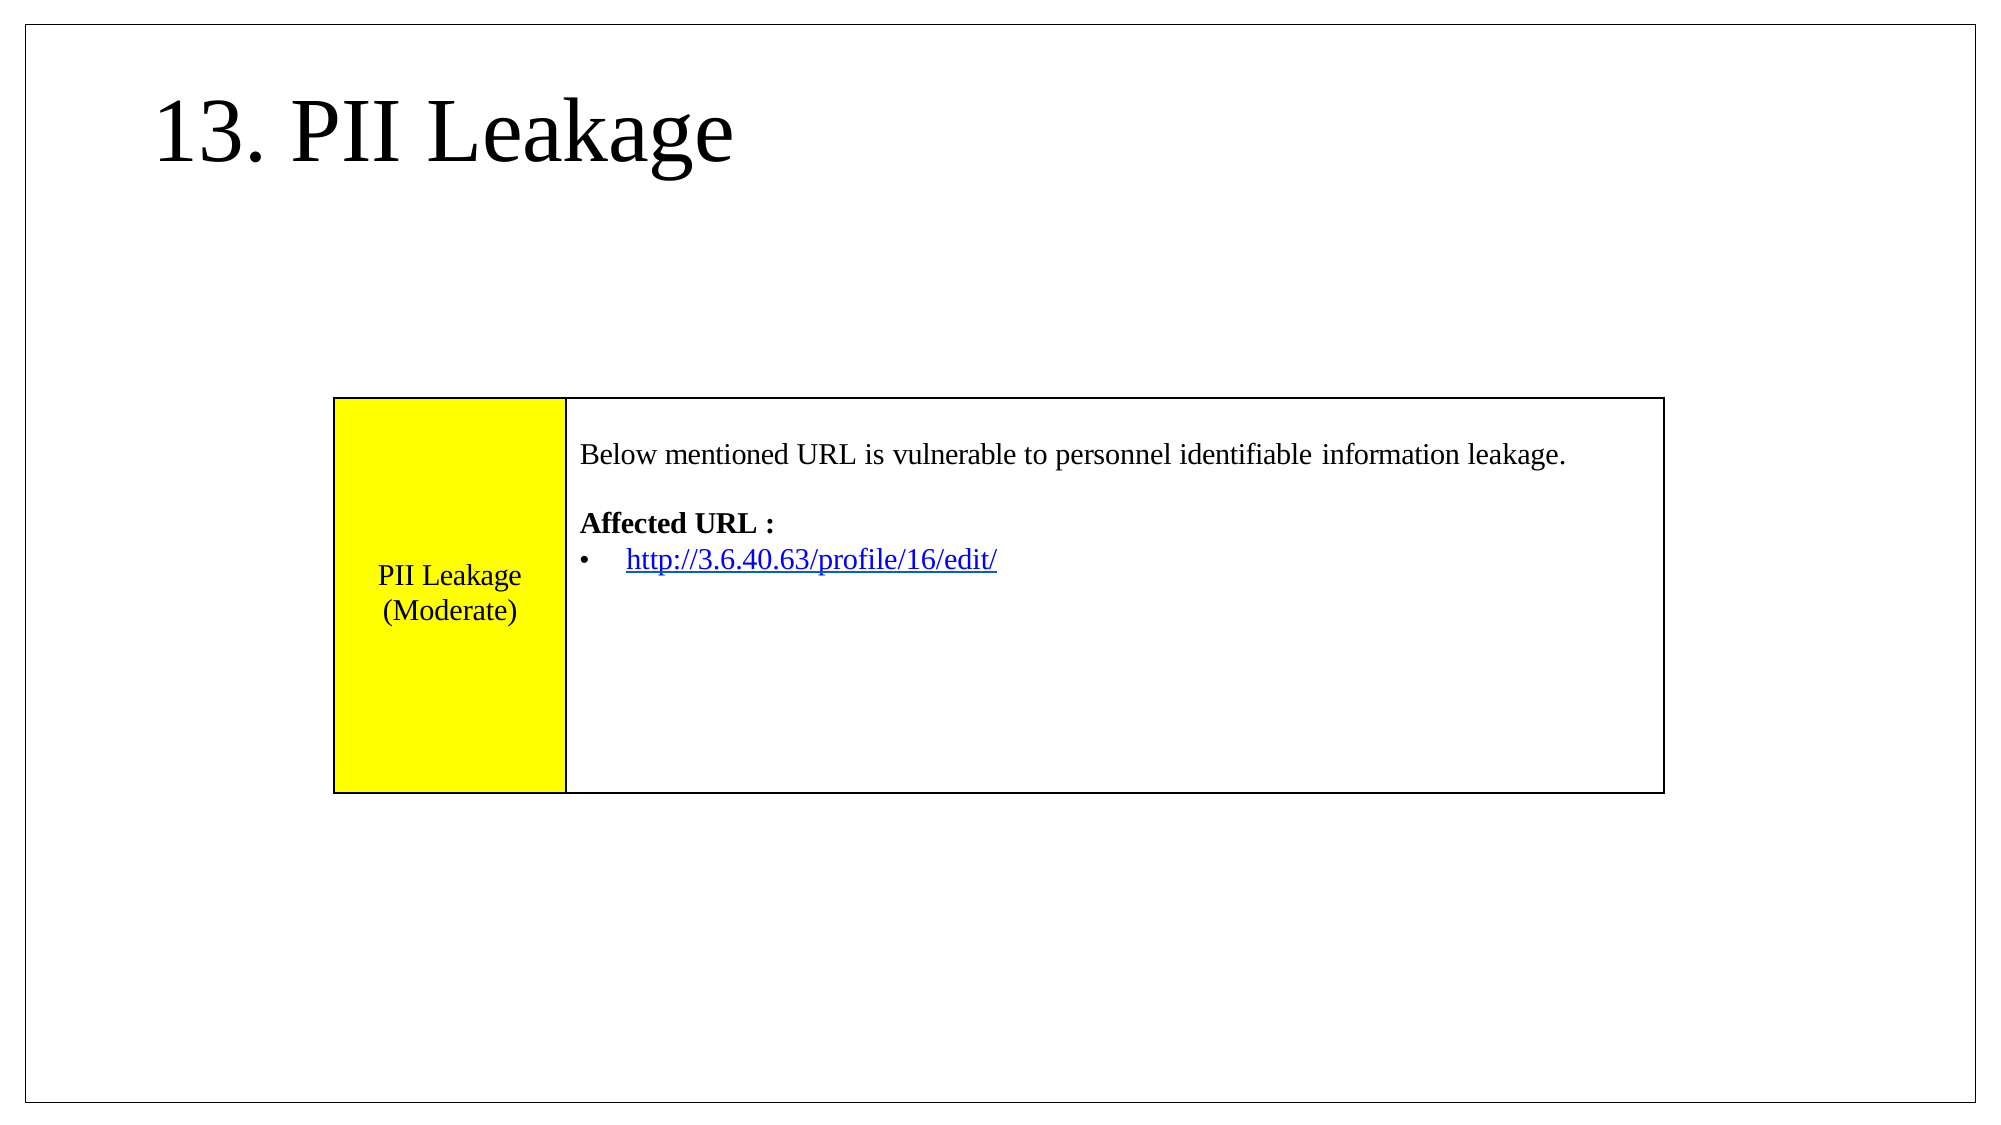

# 13. PII Leakage
| PII Leakage (Moderate) | Below mentioned URL is vulnerable to personnel identifiable information leakage. Affected URL : http://3.6.40.63/profile/16/edit/ |
| --- | --- |